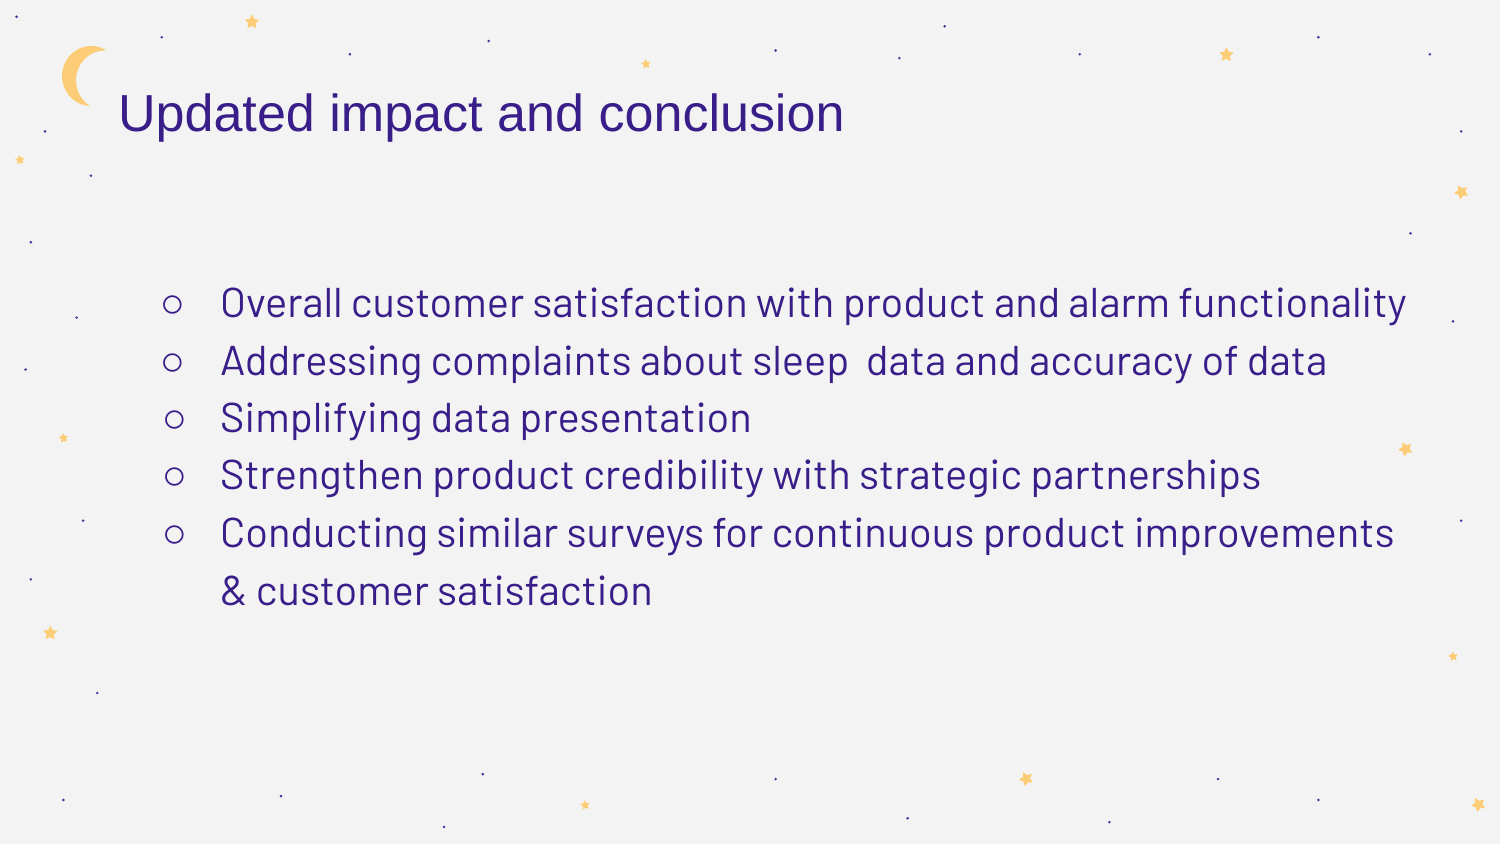

# Updated impact and conclusion

Overall customer satisfaction with product and alarm functionality
Addressing complaints about sleep  data and accuracy of data
Simplifying data presentation
Strengthen product credibility with strategic partnerships
Conducting similar surveys for continuous product improvements & customer satisfaction